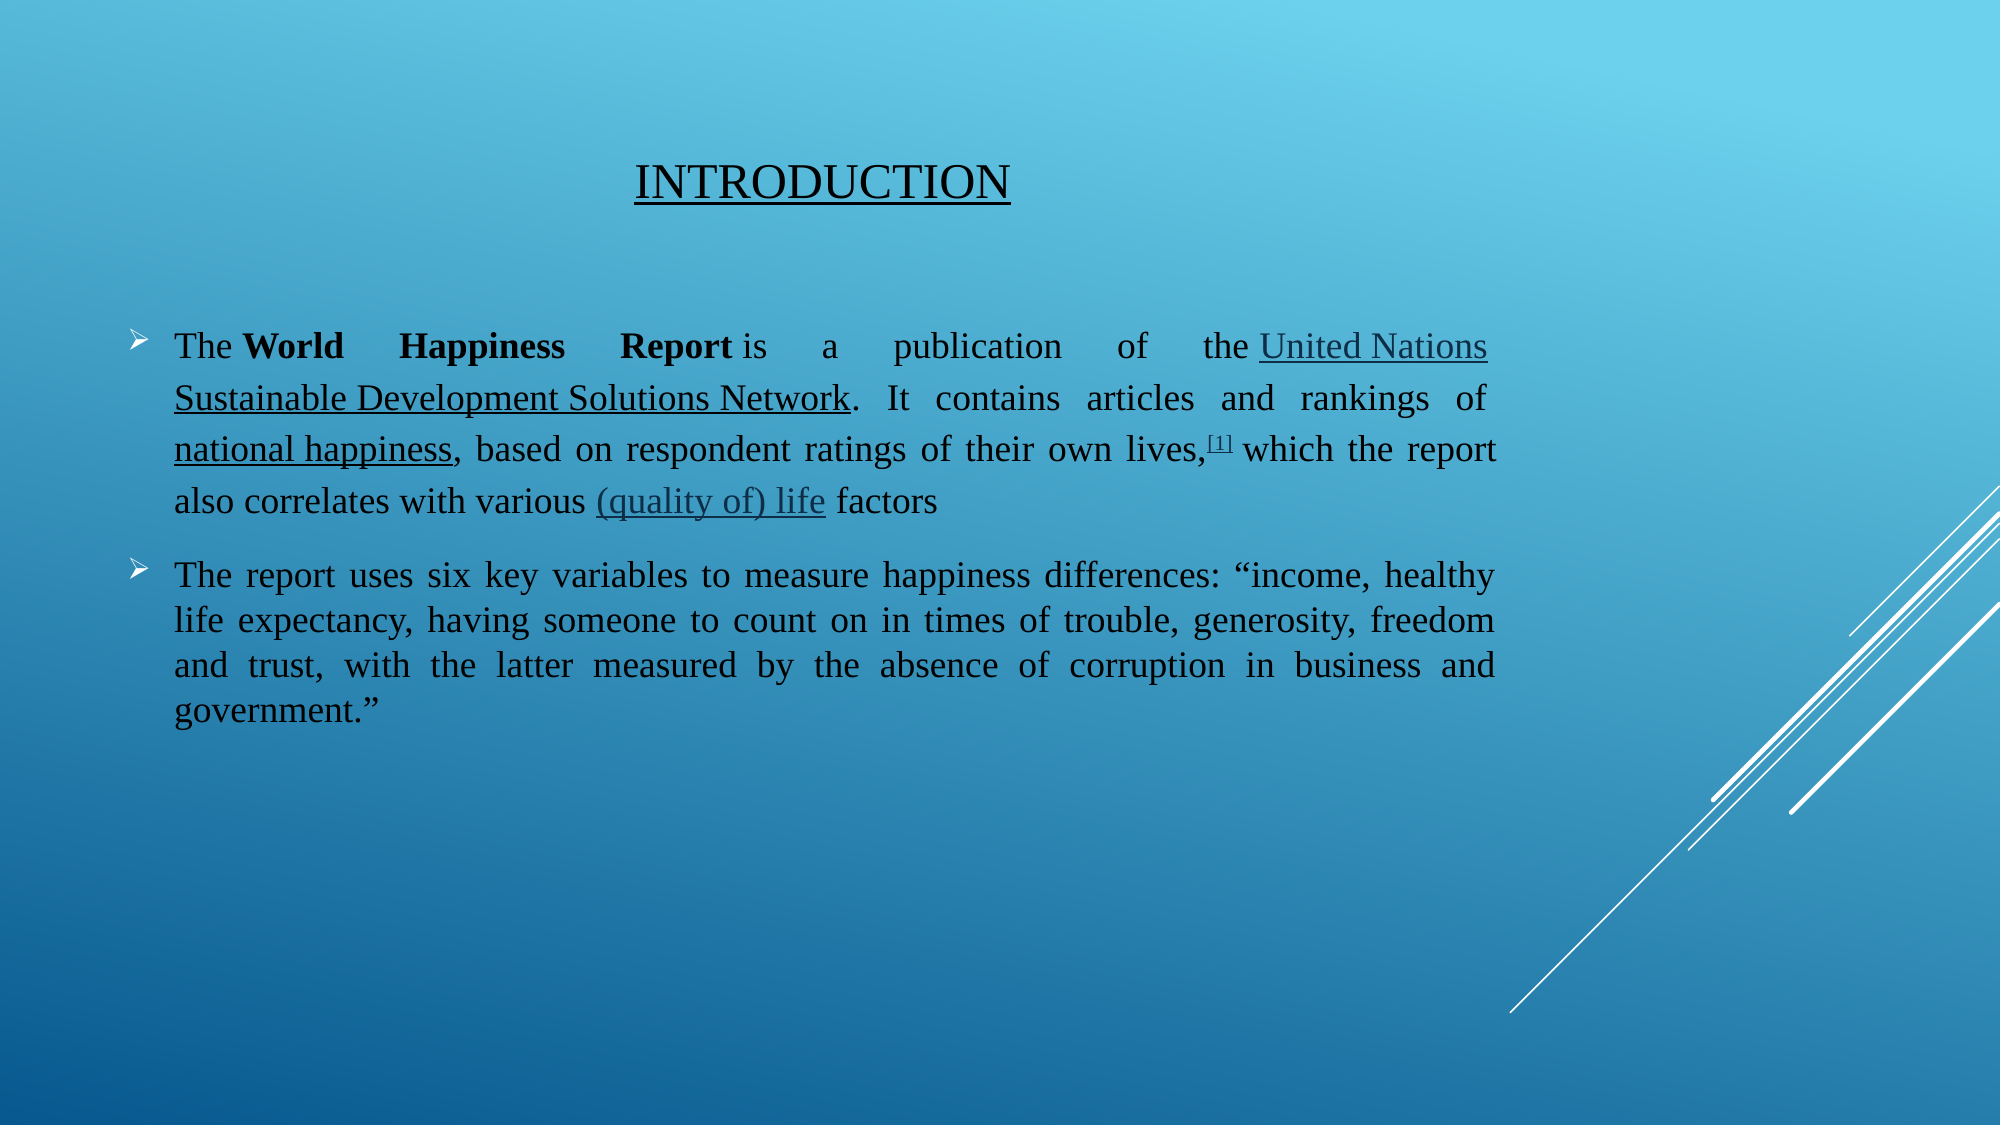

INTRODUCTION

The World Happiness Report is a publication of the United Nations Sustainable Development Solutions Network. It contains articles and rankings of national happiness, based on respondent ratings of their own lives,[1] which the report also correlates with various (quality of) life factors
The report uses six key variables to measure happiness differences: “income, healthy life expectancy, having someone to count on in times of trouble, generosity, freedom and trust, with the latter measured by the absence of corruption in business and government.”

#